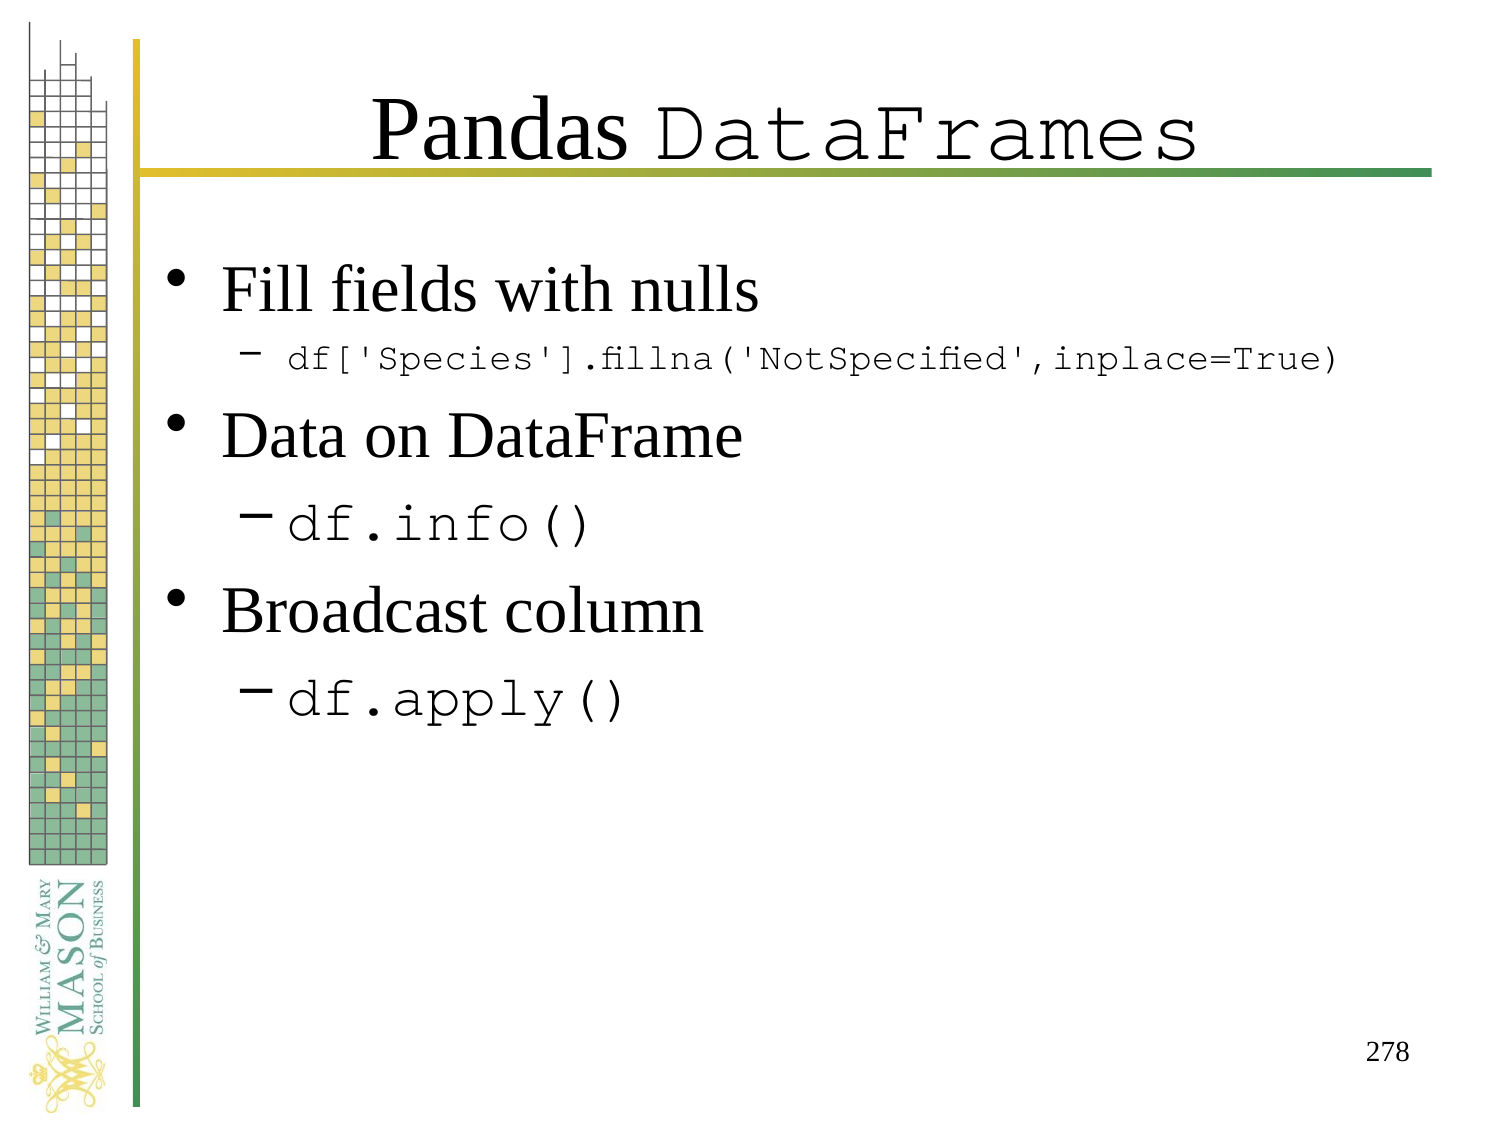

# Pandas DataFrames
Fill fields with nulls
df['Species'].fillna('NotSpecified',inplace=True)
Data on DataFrame
df.info()
Broadcast column
df.apply()
278